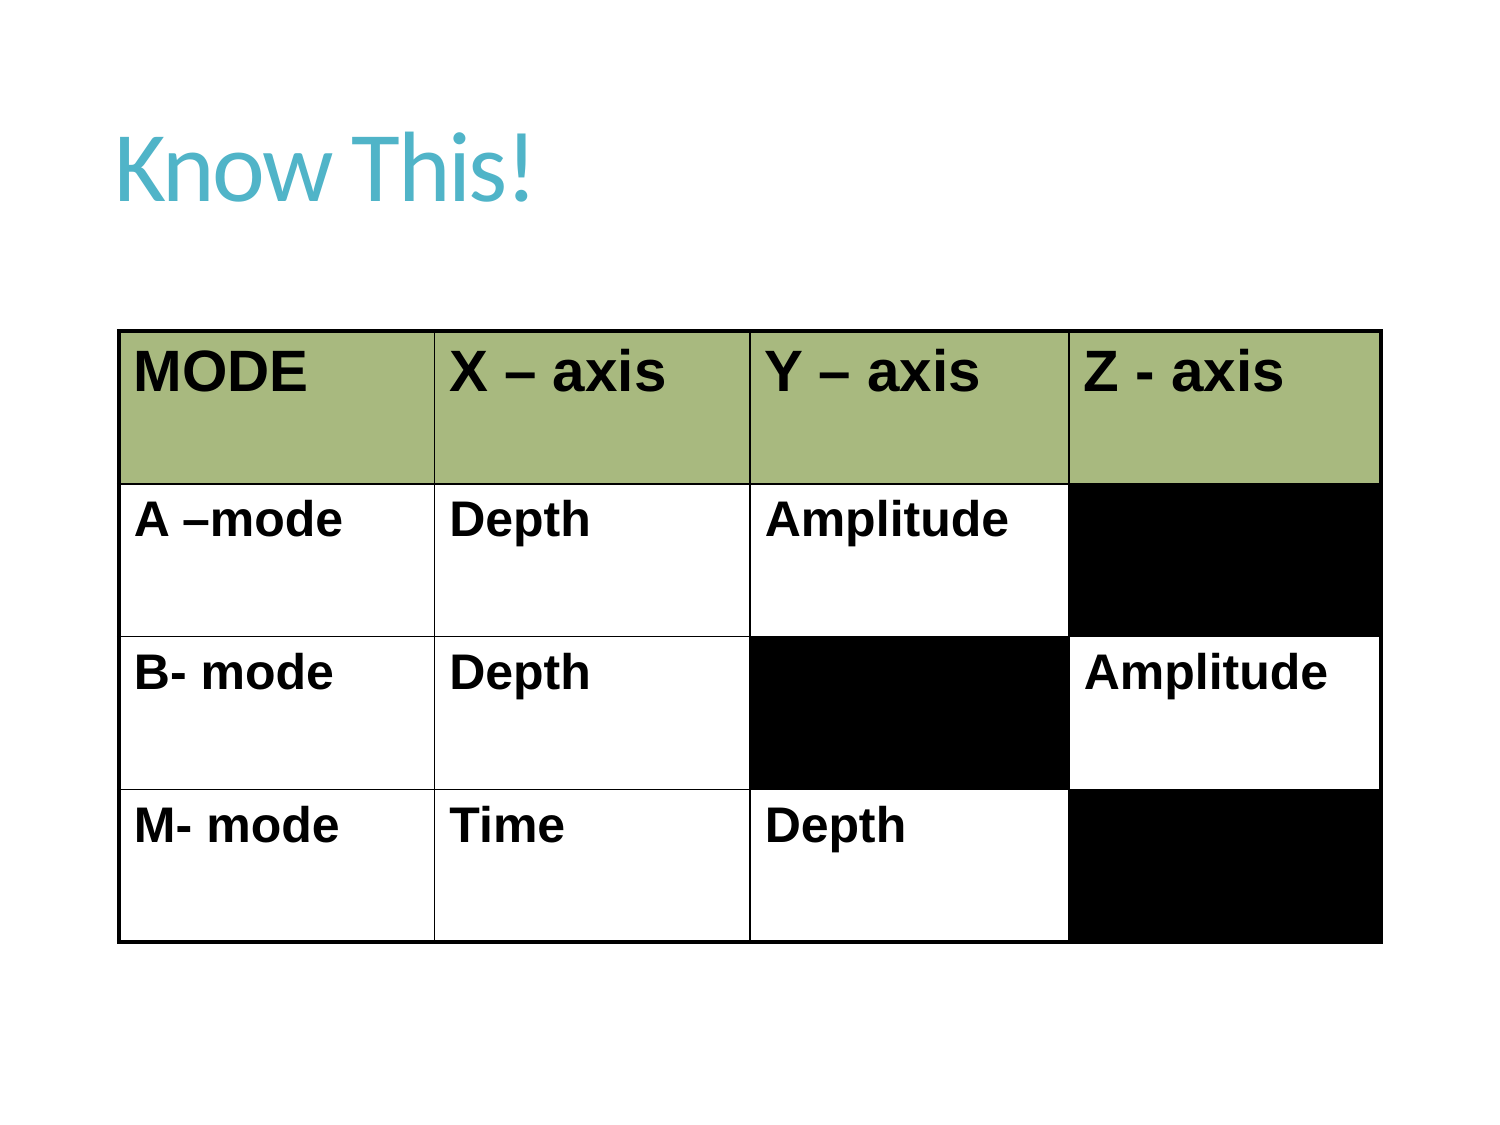

# Know This!
| MODE | X – axis | Y – axis | Z - axis |
| --- | --- | --- | --- |
| A –mode | Depth | Amplitude |  |
| B- mode | Depth |  | Amplitude |
| M- mode | Time | Depth |  |